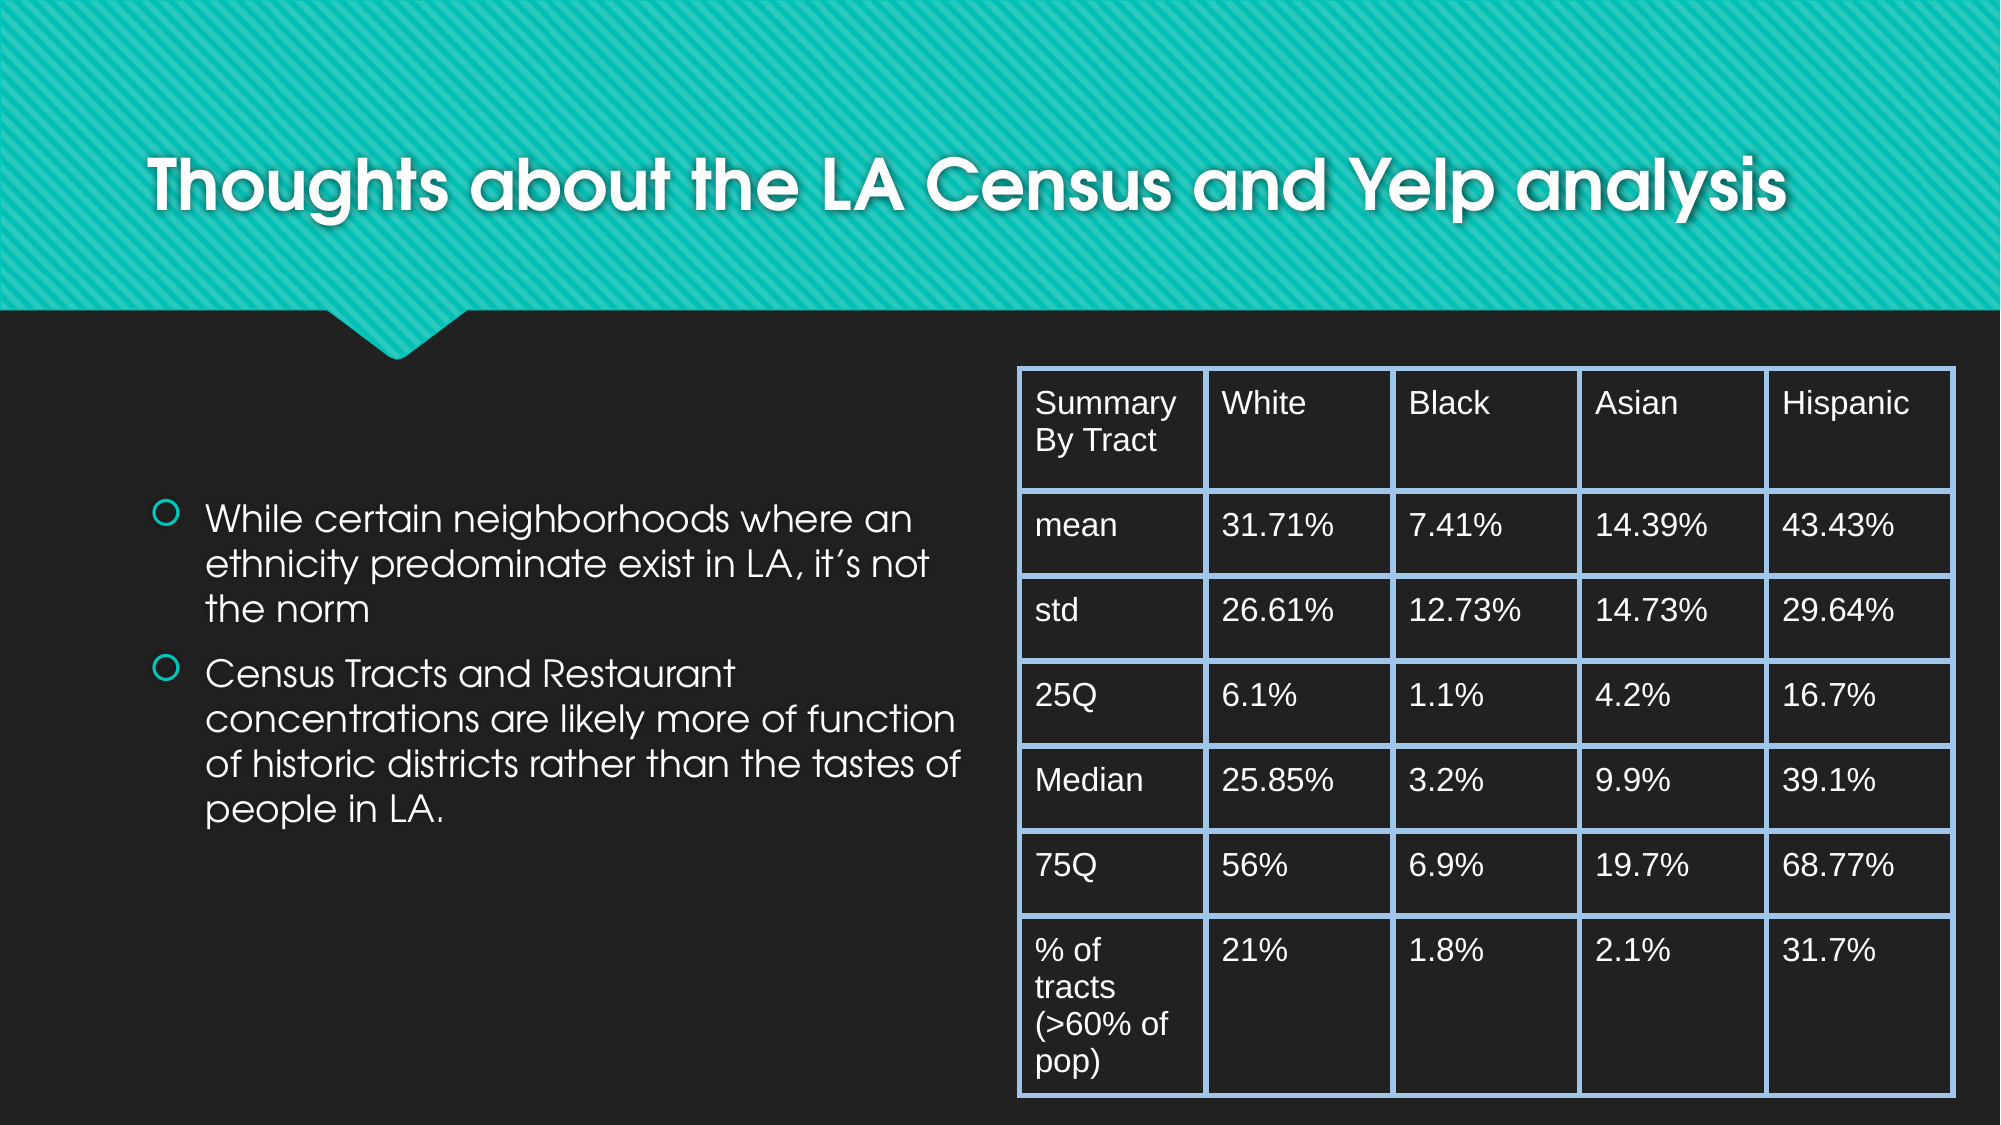

# Thoughts about the LA Census and Yelp analysis
While certain neighborhoods where an ethnicity predominate exist in LA, it’s not the norm
Census Tracts and Restaurant concentrations are likely more of function of historic districts rather than the tastes of people in LA.
| Summary By Tract | White | Black | Asian | Hispanic |
| --- | --- | --- | --- | --- |
| mean | 31.71% | 7.41% | 14.39% | 43.43% |
| std | 26.61% | 12.73% | 14.73% | 29.64% |
| 25Q | 6.1% | 1.1% | 4.2% | 16.7% |
| Median | 25.85% | 3.2% | 9.9% | 39.1% |
| 75Q | 56% | 6.9% | 19.7% | 68.77% |
| % of tracts (>60% of pop) | 21% | 1.8% | 2.1% | 31.7% |